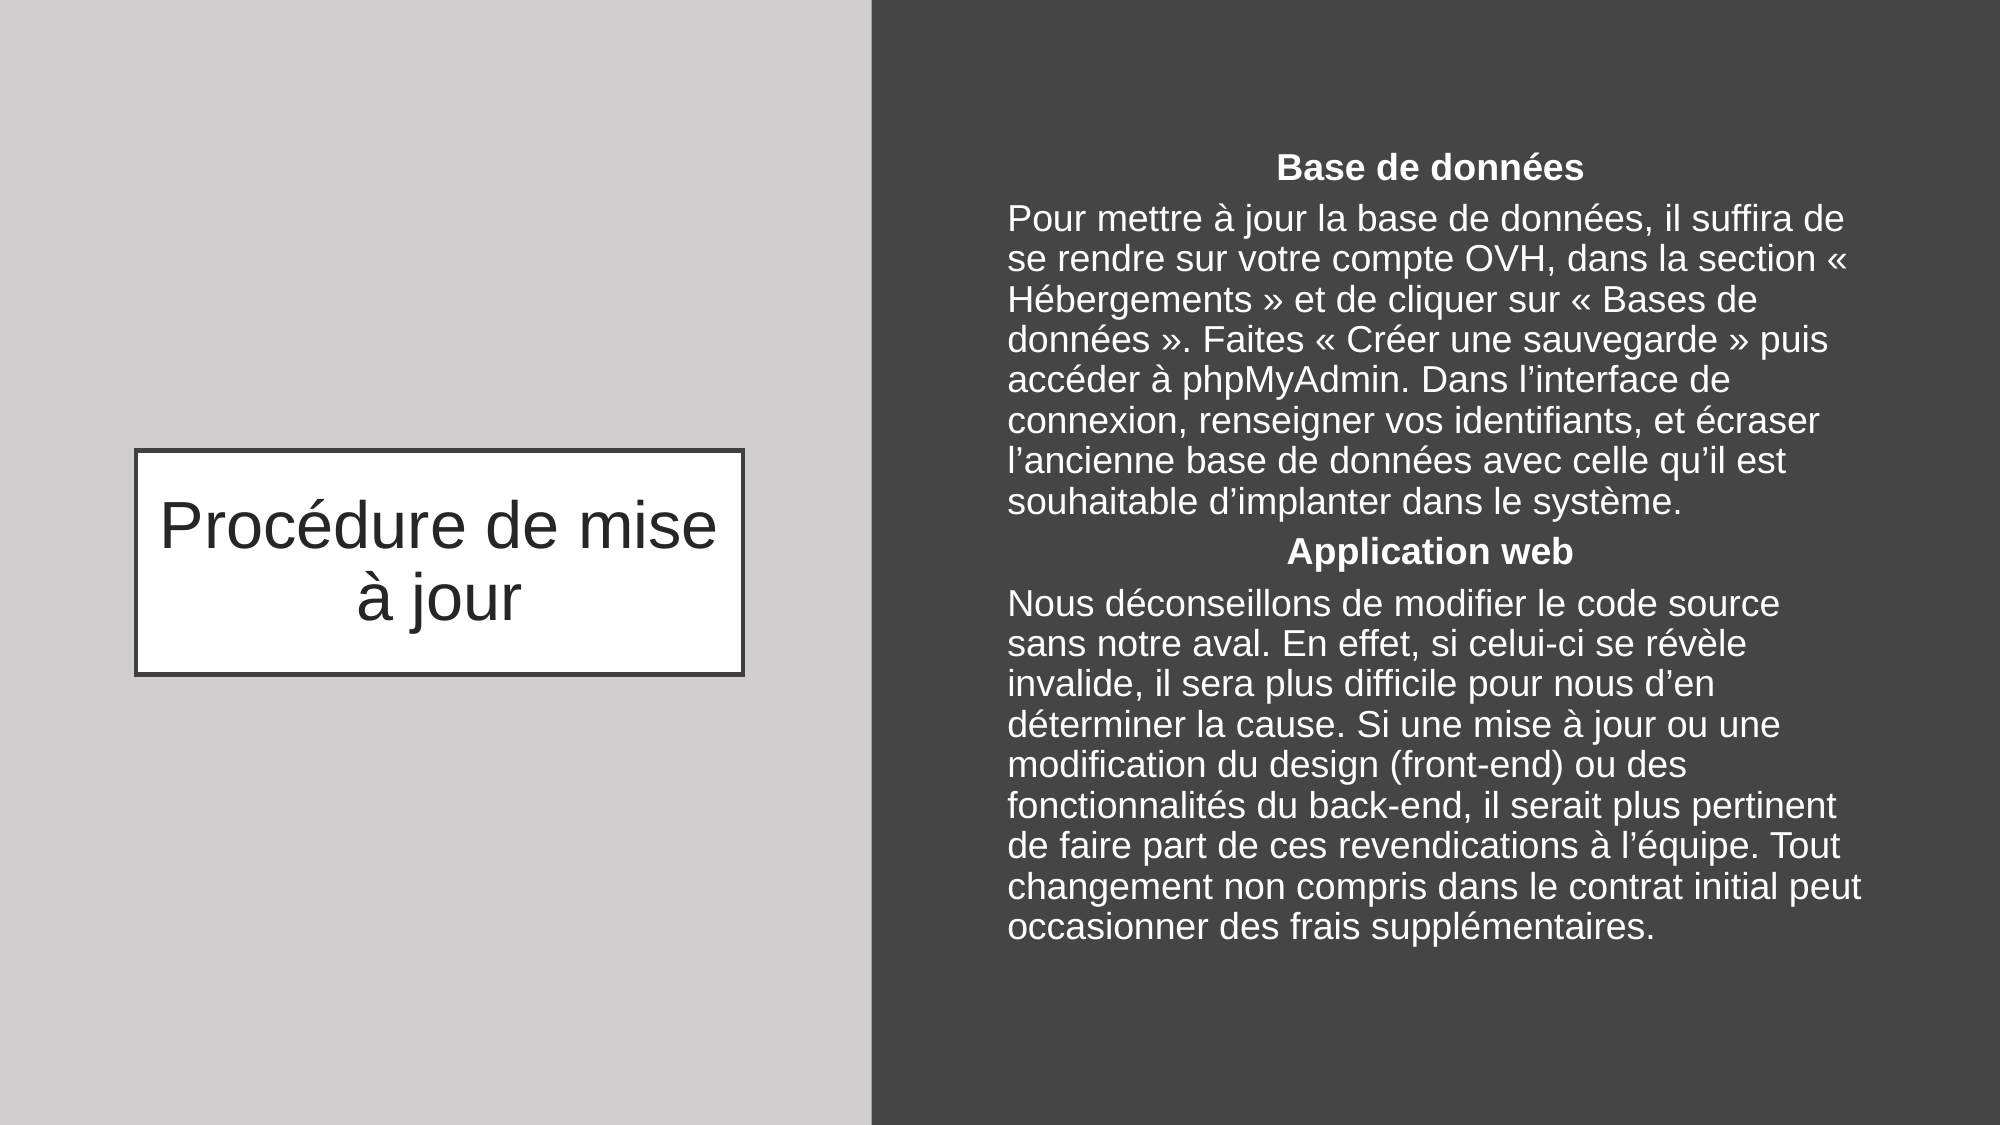

Base de données
Pour mettre à jour la base de données, il suffira de se rendre sur votre compte OVH, dans la section « Hébergements » et de cliquer sur « Bases de données ». Faites « Créer une sauvegarde » puis accéder à phpMyAdmin. Dans l’interface de connexion, renseigner vos identifiants, et écraser l’ancienne base de données avec celle qu’il est souhaitable d’implanter dans le système.
Application web
Nous déconseillons de modifier le code source sans notre aval. En effet, si celui-ci se révèle invalide, il sera plus difficile pour nous d’en déterminer la cause. Si une mise à jour ou une modification du design (front-end) ou des fonctionnalités du back-end, il serait plus pertinent de faire part de ces revendications à l’équipe. Tout changement non compris dans le contrat initial peut occasionner des frais supplémentaires.

# Procédure de mise à jour